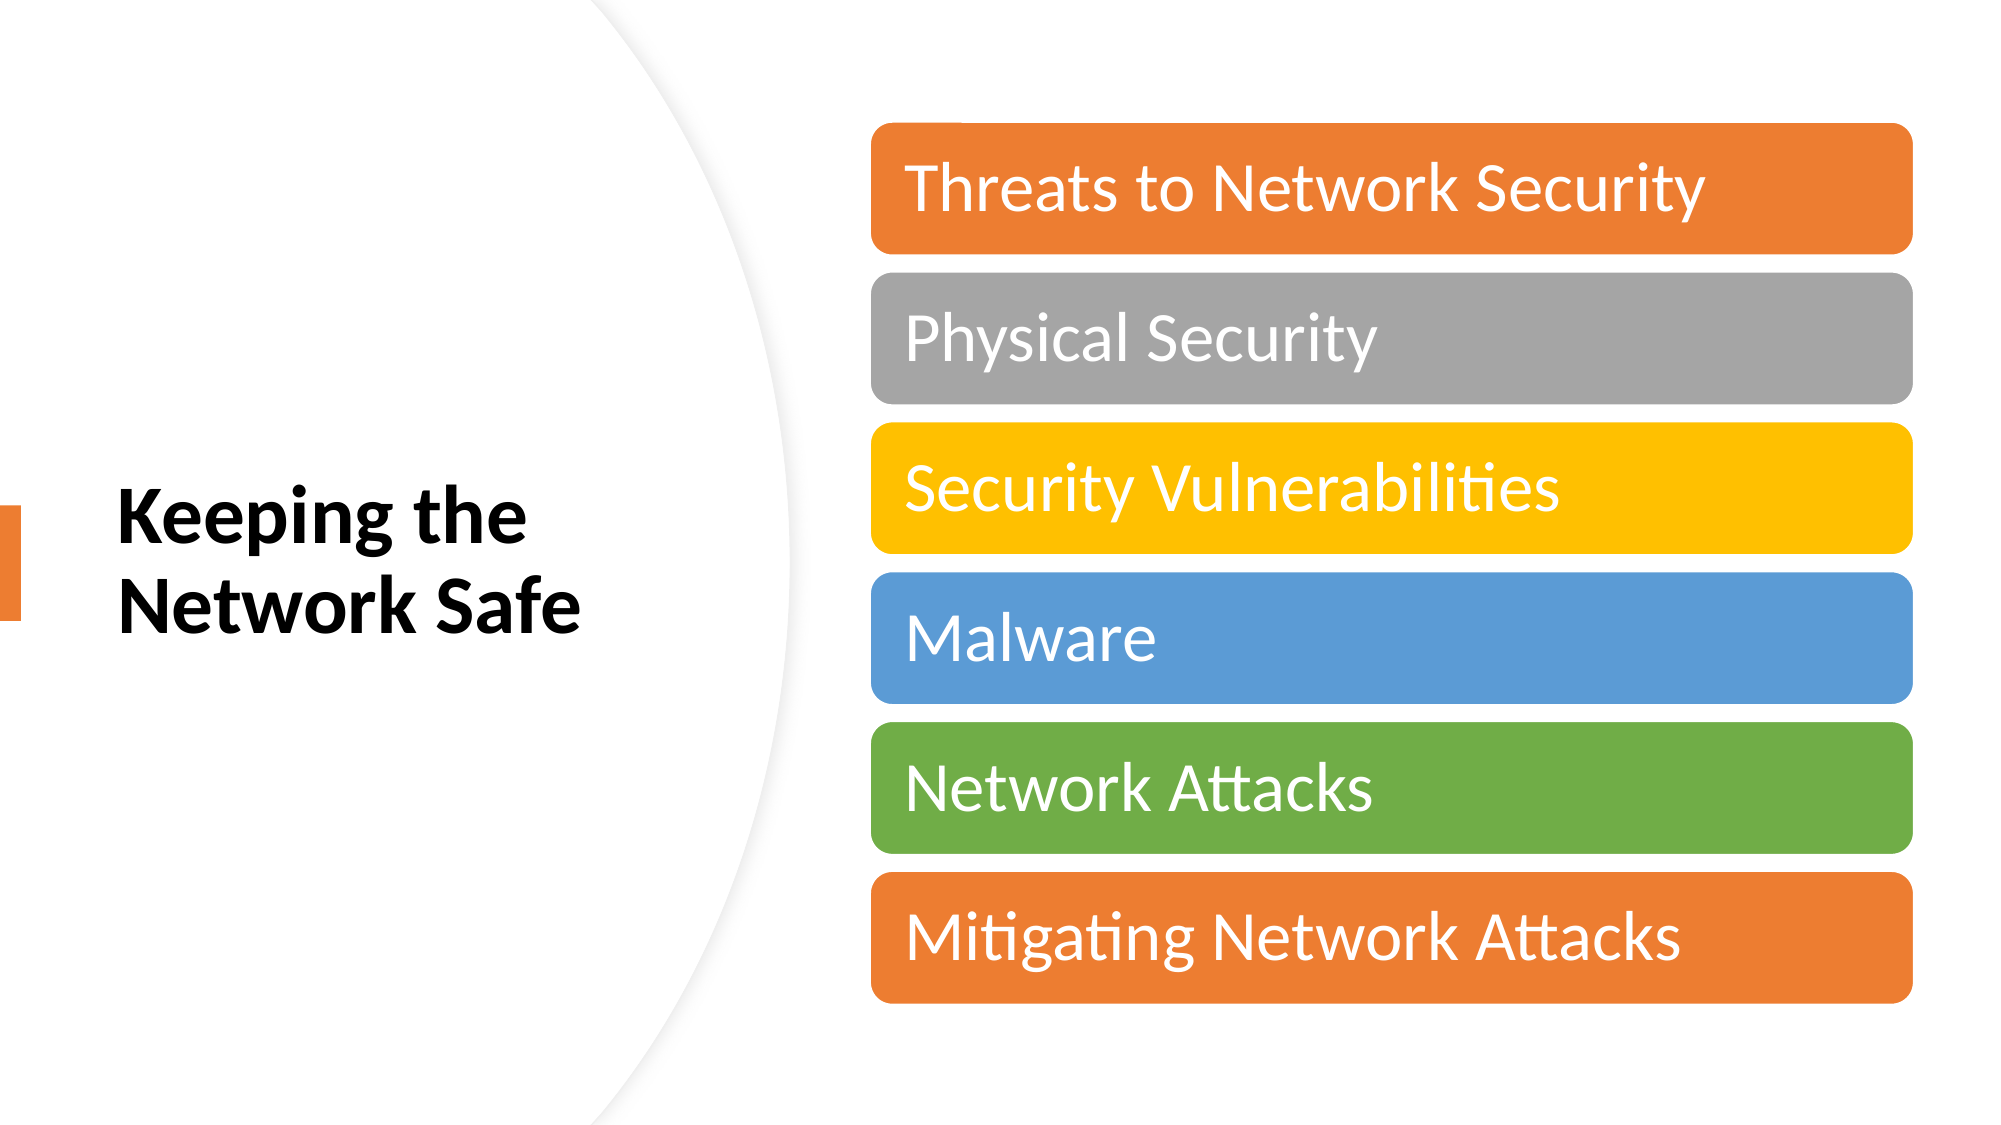

Threats to Network Security
Physical Security
Security Vulnerabilities
Malware
Network Attacks
Mitigating Network Attacks
# Keeping the Network Safe